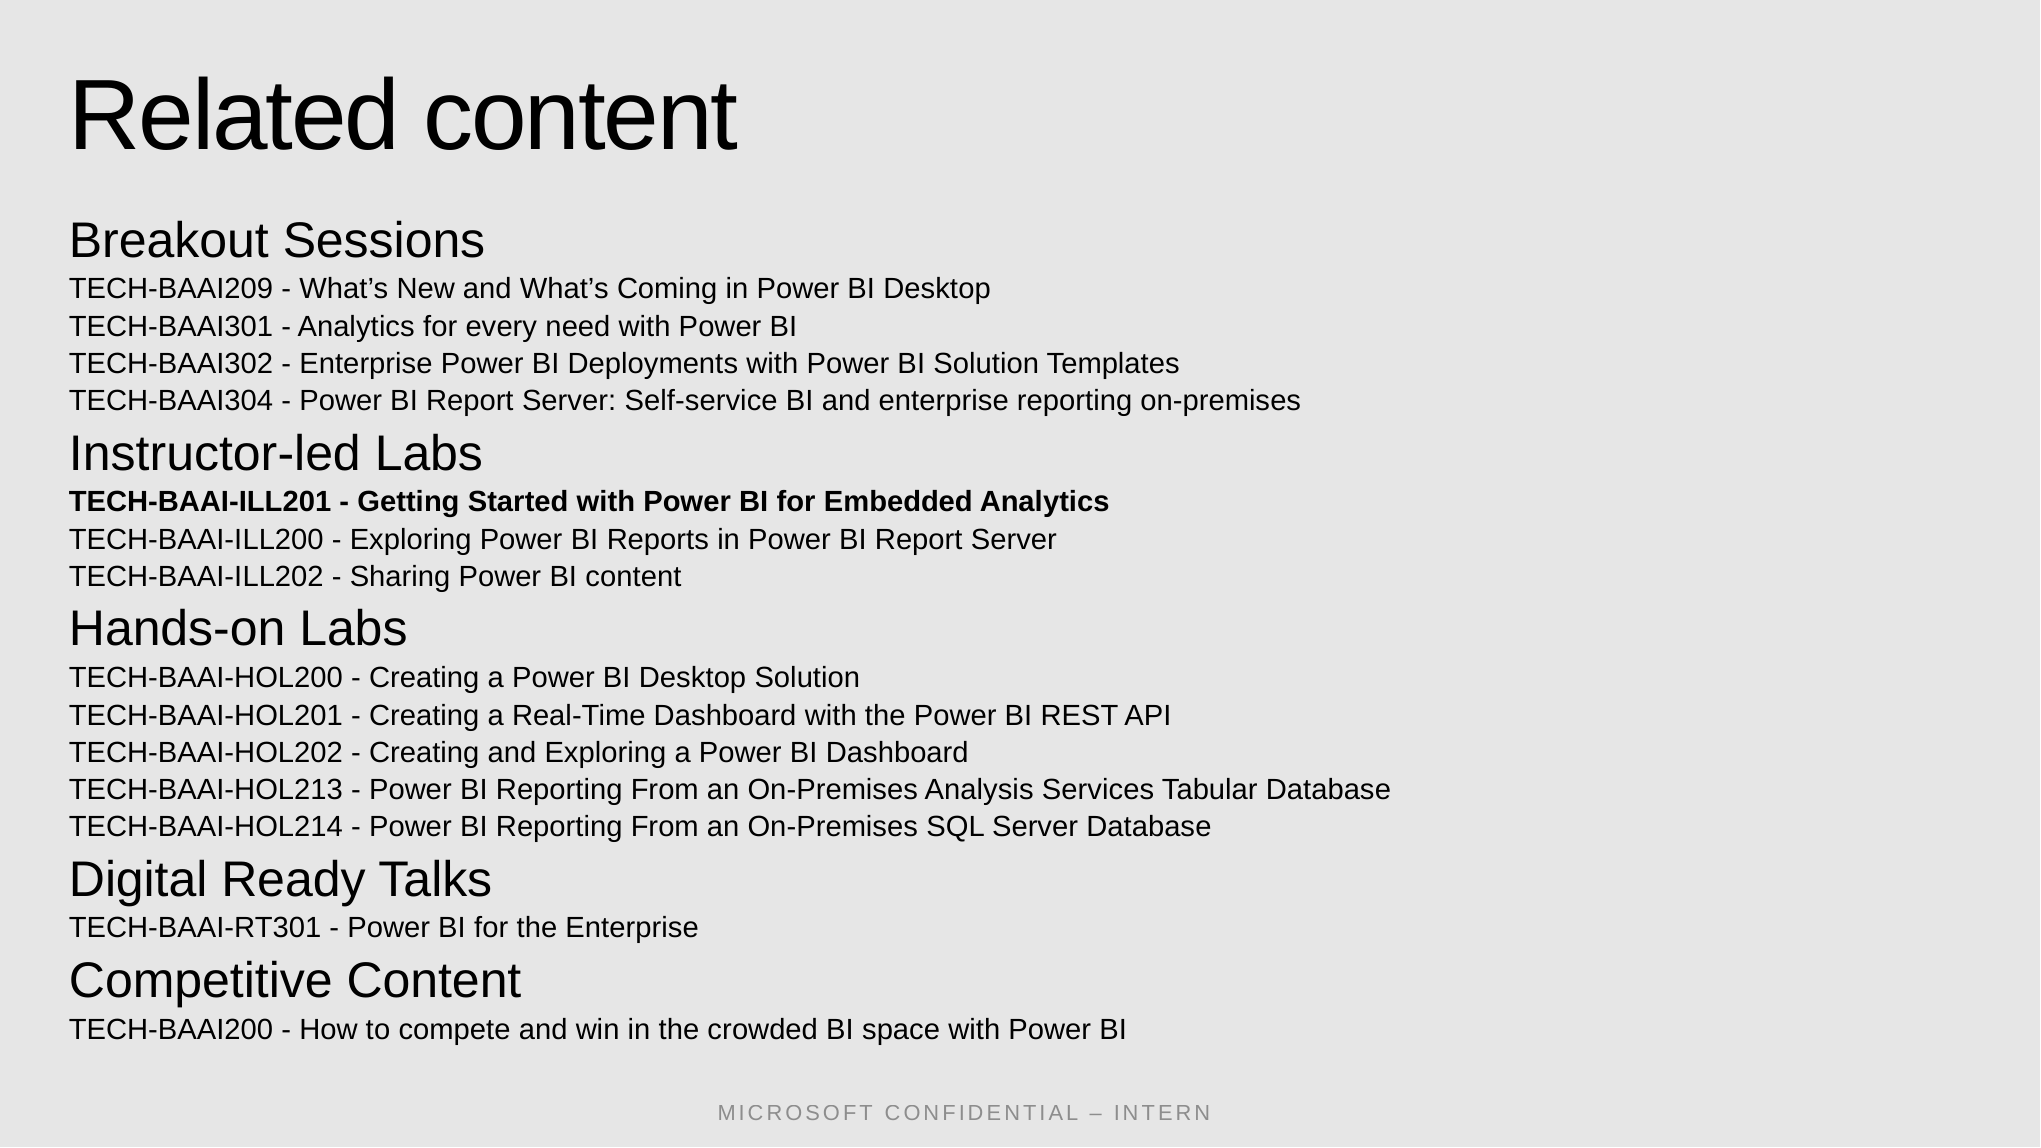

# Related content
Breakout Sessions
TECH-BAAI209 - What’s New and What’s Coming in Power BI Desktop
TECH-BAAI301 - Analytics for every need with Power BI
TECH-BAAI302 - Enterprise Power BI Deployments with Power BI Solution Templates
TECH-BAAI304 - Power BI Report Server: Self-service BI and enterprise reporting on-premises
Instructor-led Labs
TECH-BAAI-ILL201 - Getting Started with Power BI for Embedded Analytics
TECH-BAAI-ILL200 - Exploring Power BI Reports in Power BI Report Server
TECH-BAAI-ILL202 - Sharing Power BI content
Hands-on Labs
TECH-BAAI-HOL200 - Creating a Power BI Desktop Solution
TECH-BAAI-HOL201 - Creating a Real-Time Dashboard with the Power BI REST API
TECH-BAAI-HOL202 - Creating and Exploring a Power BI Dashboard
TECH-BAAI-HOL213 - Power BI Reporting From an On-Premises Analysis Services Tabular Database
TECH-BAAI-HOL214 - Power BI Reporting From an On-Premises SQL Server Database
Digital Ready Talks
TECH-BAAI-RT301 - Power BI for the Enterprise
Competitive Content
TECH-BAAI200 - How to compete and win in the crowded BI space with Power BI